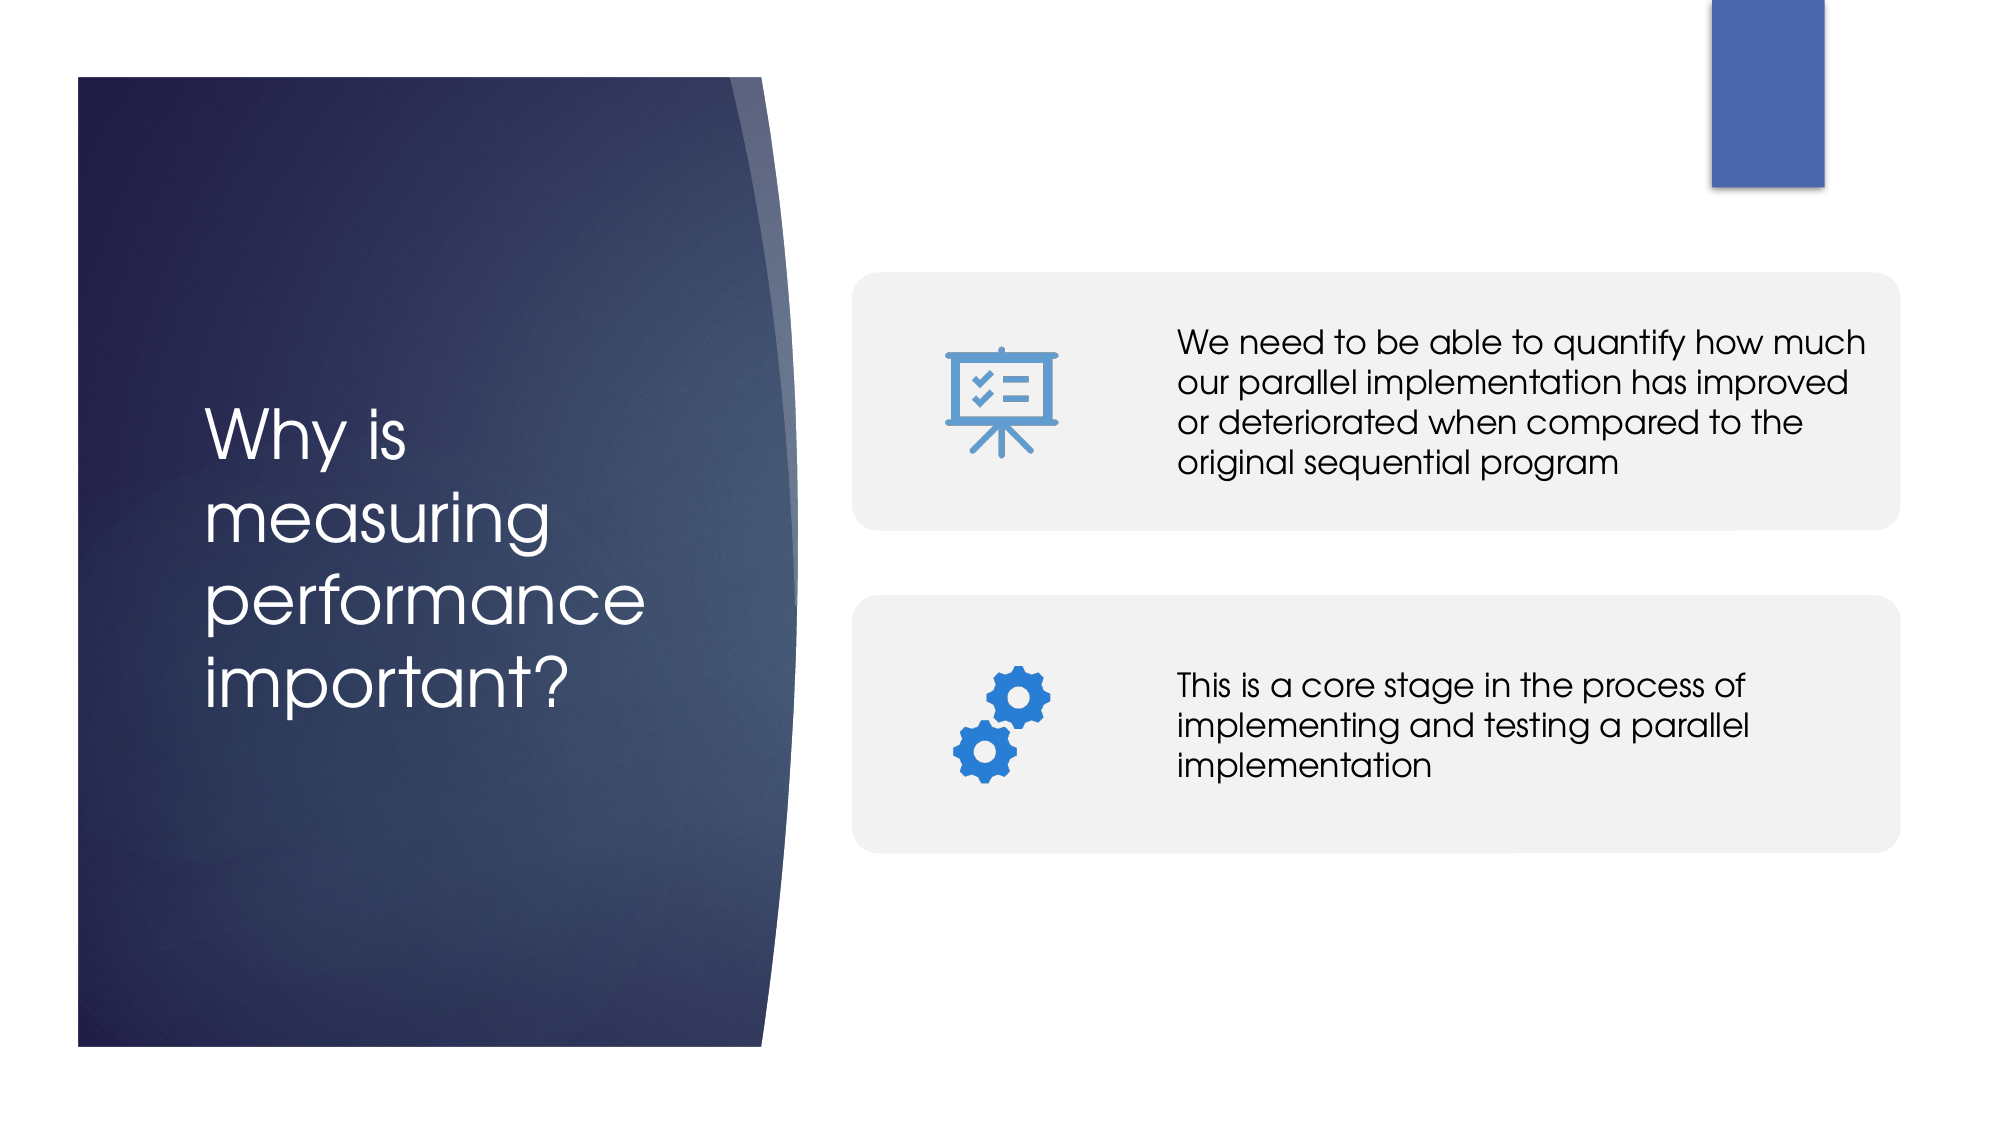

We need to be able to quantify how much our parallel implementation has improved or deteriorated when compared to the original sequential program
This is a core stage in the process of implementing and testing a parallel implementation
# Why is measuring performance important?